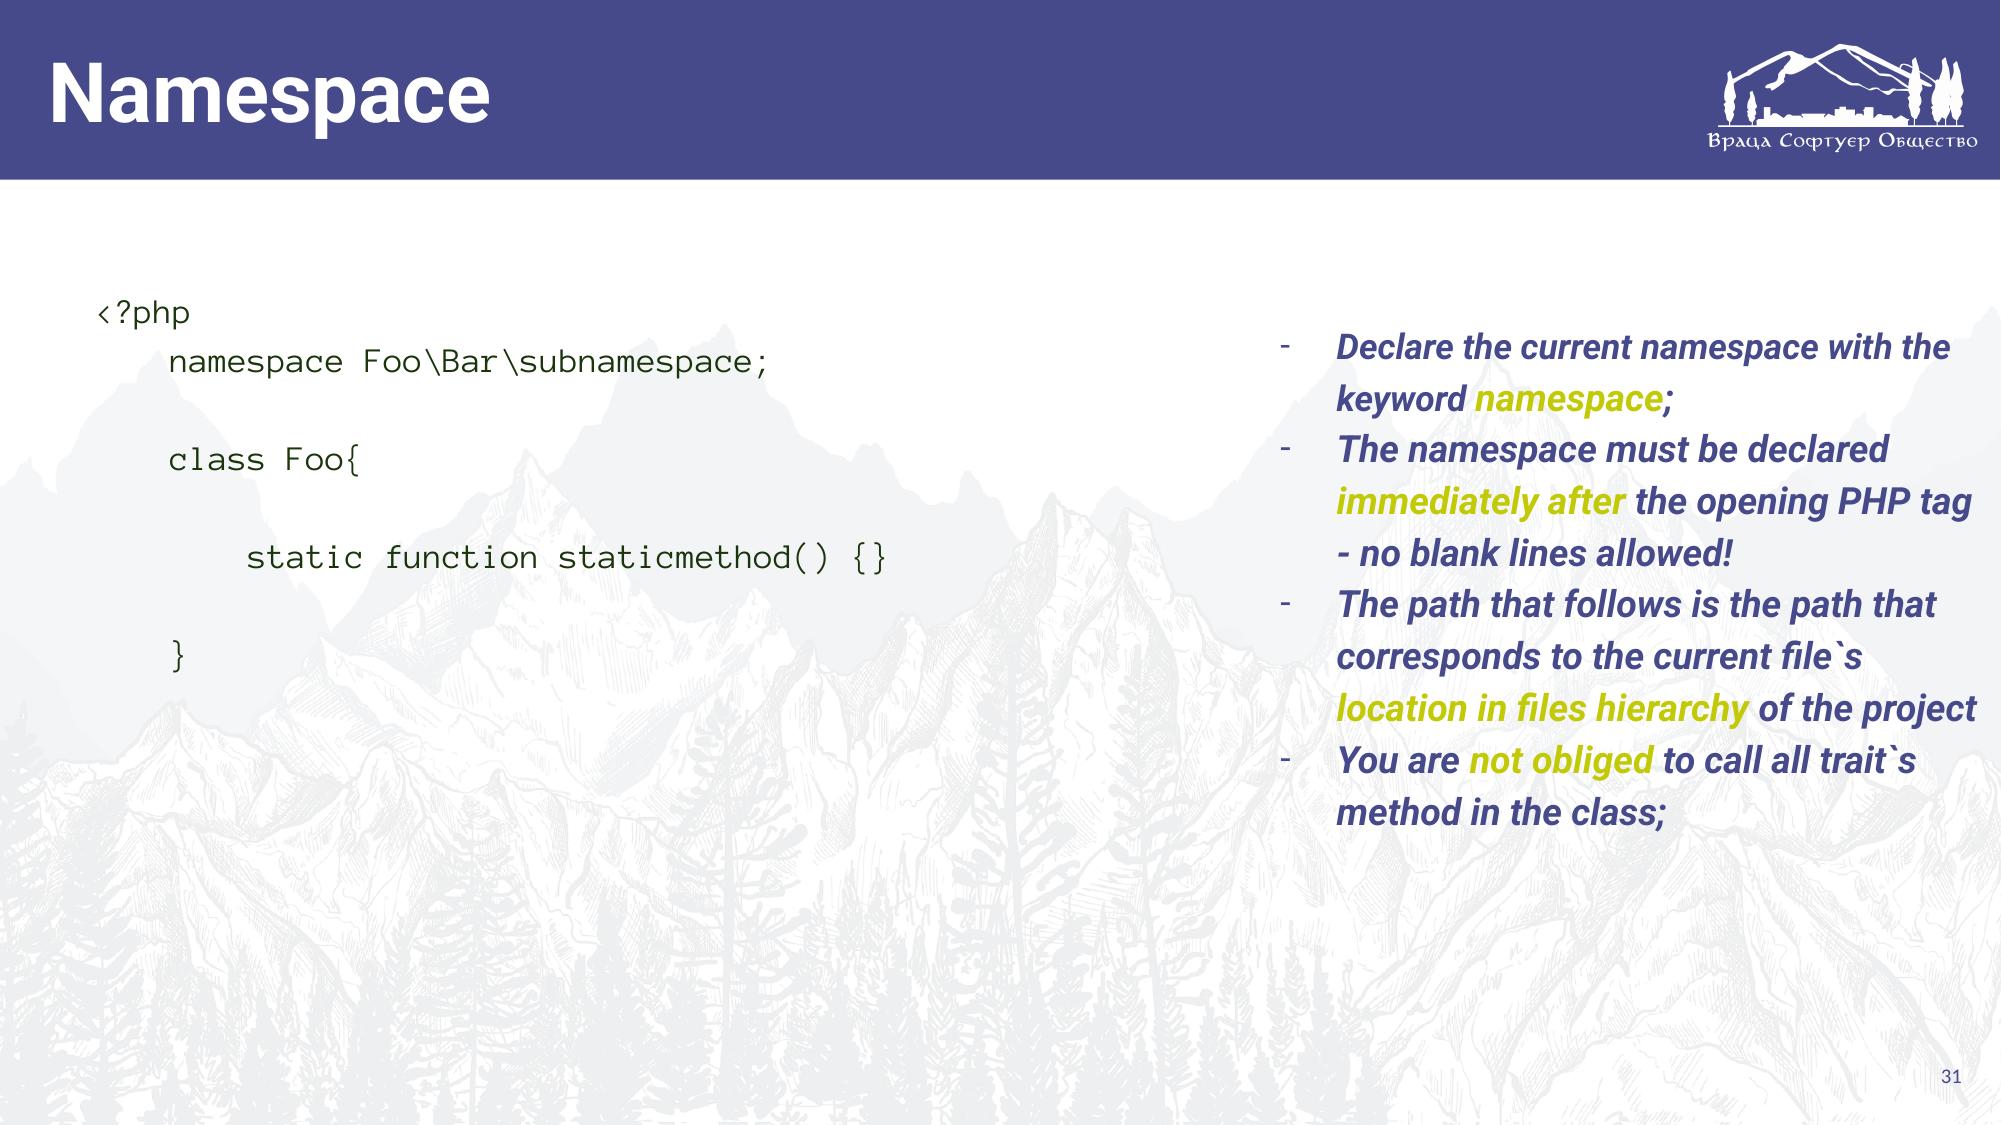

# Namespace
<?php
namespace Foo\Bar\subnamespace;

class Foo{

    static function staticmethod() {}

}

Declare the current namespace with the keyword namespace;
The namespace must be declared immediately after the opening PHP tag - no blank lines allowed!
The path that follows is the path that corresponds to the current file`s location in files hierarchy of the project
You are not obliged to call all trait`s method in the class;

31